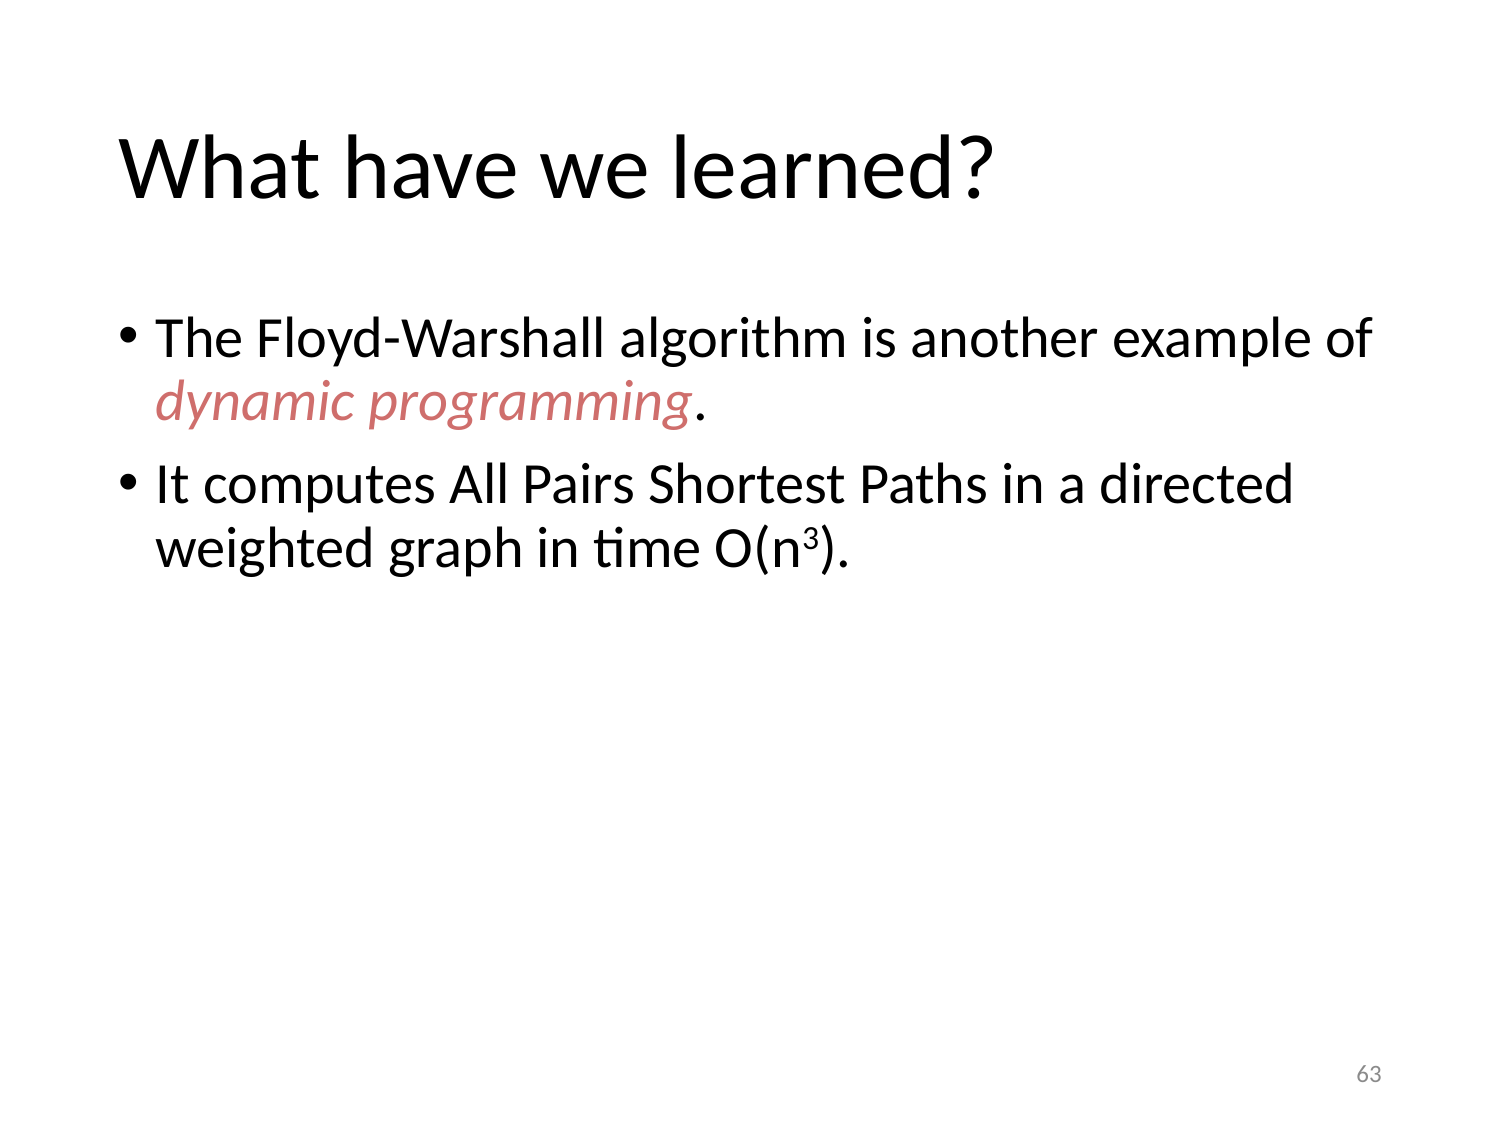

# What have we learned?
The Floyd-Warshall algorithm is another example of dynamic programming.
It computes All Pairs Shortest Paths in a directed weighted graph in time O(n3).
63